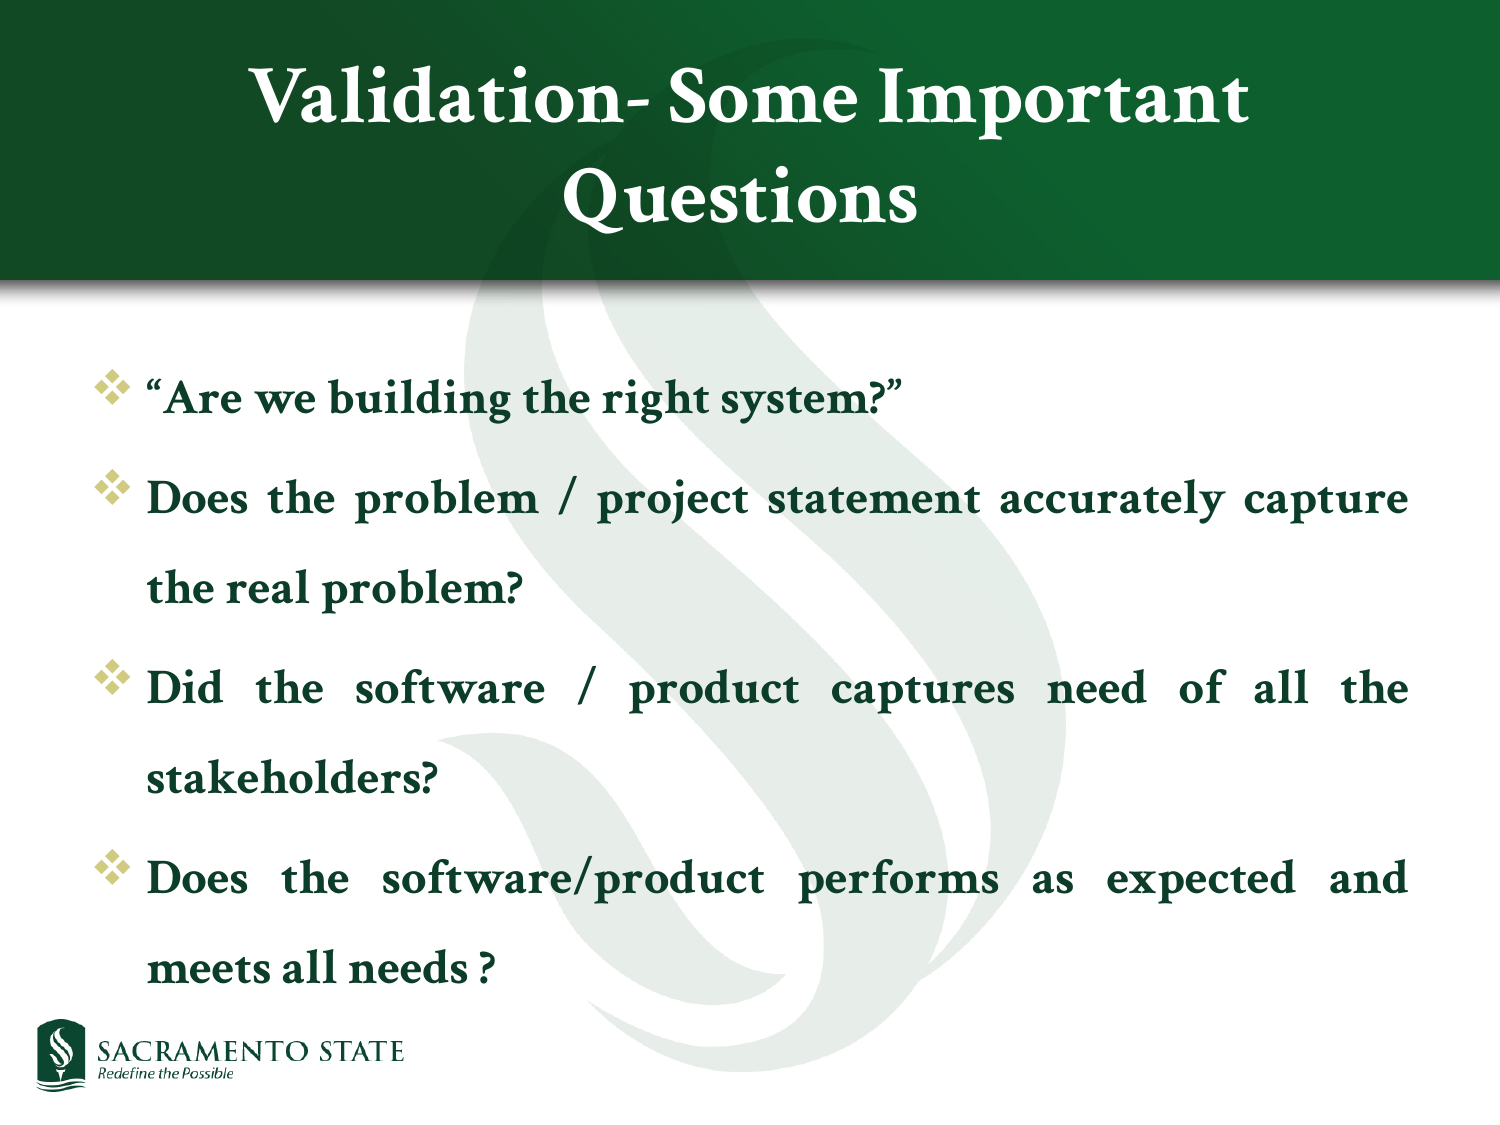

# Validation- Some Important Questions
“Are we building the right system?”
Does the problem / project statement accurately capture the real problem?
Did the software / product captures need of all the stakeholders?
Does the software/product performs as expected and meets all needs ?